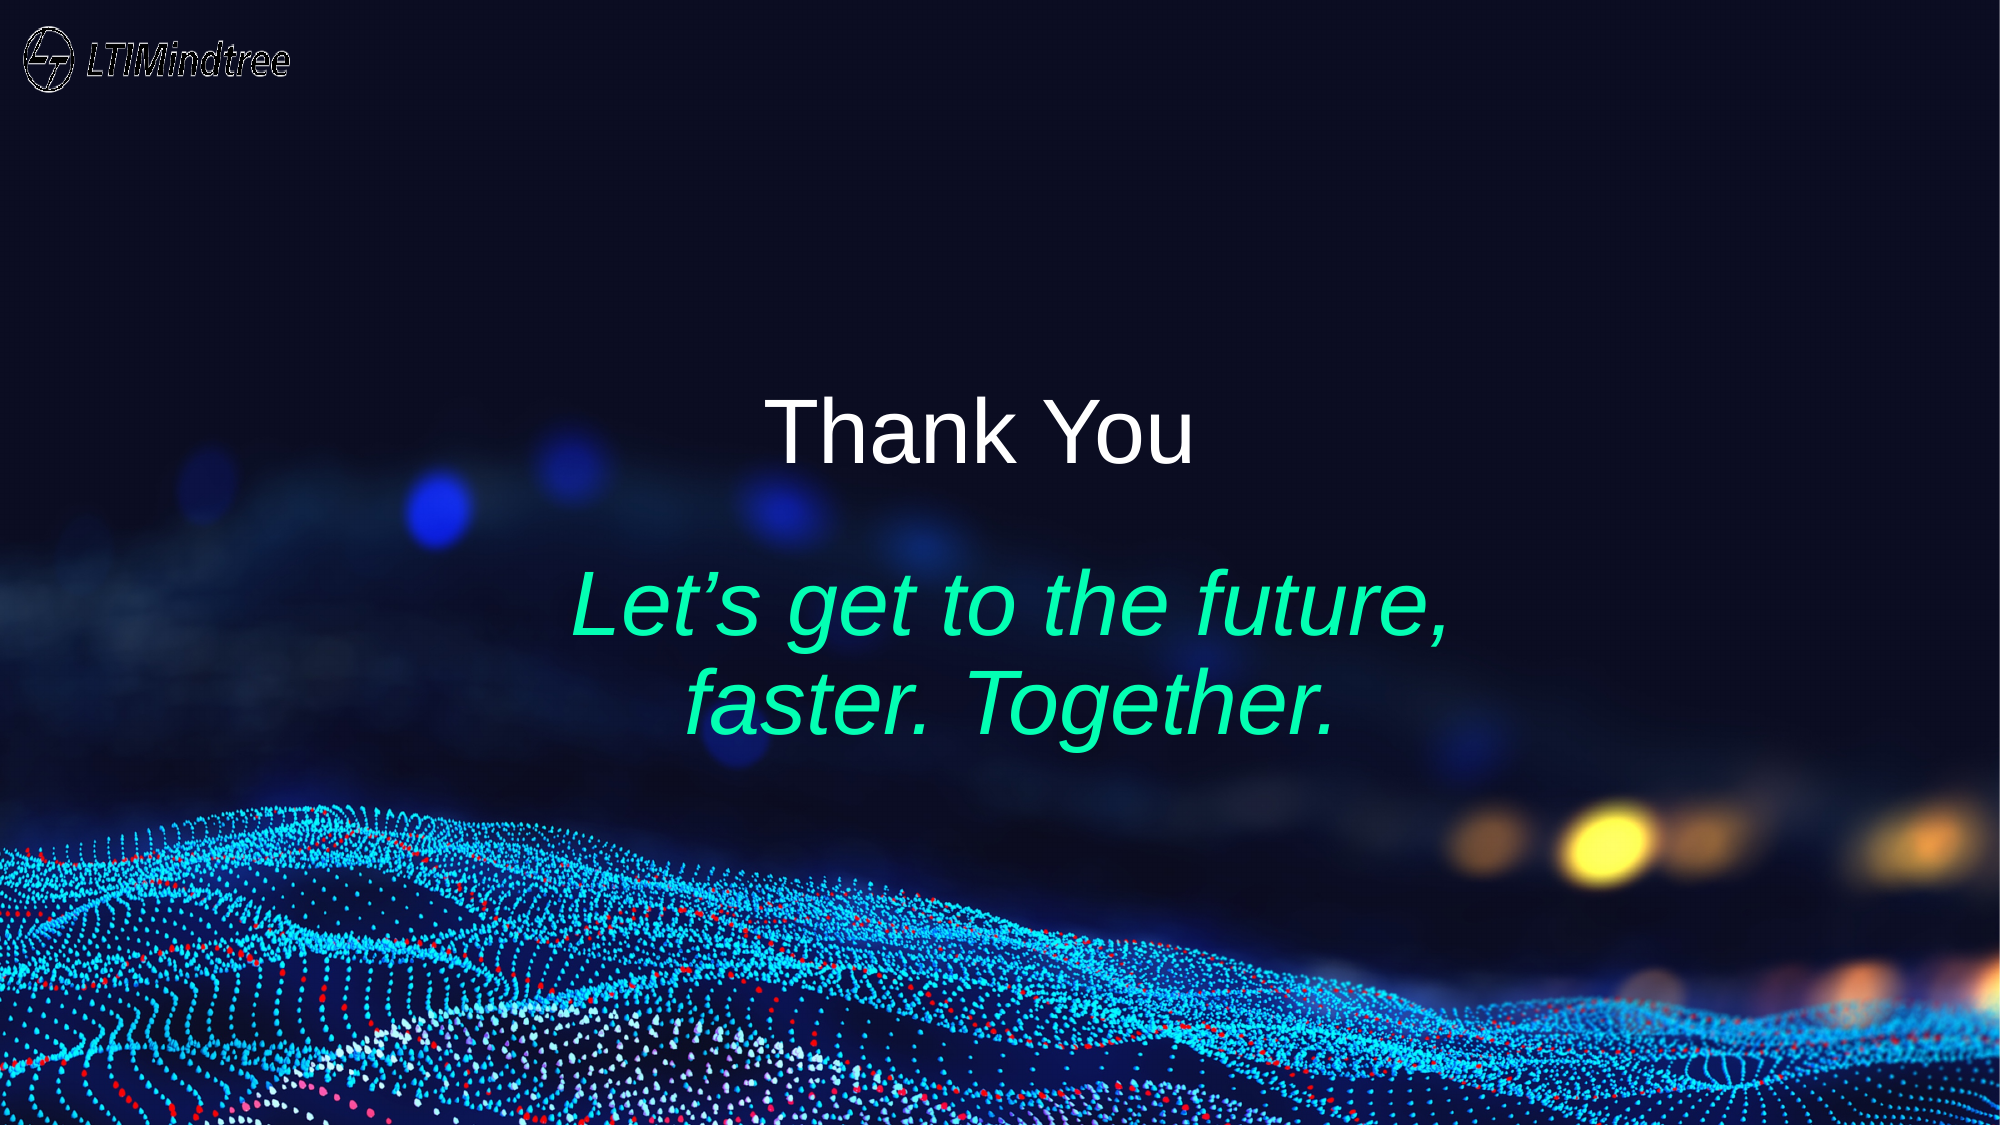

# Thank You
Let’s get to the future,
faster. Together.